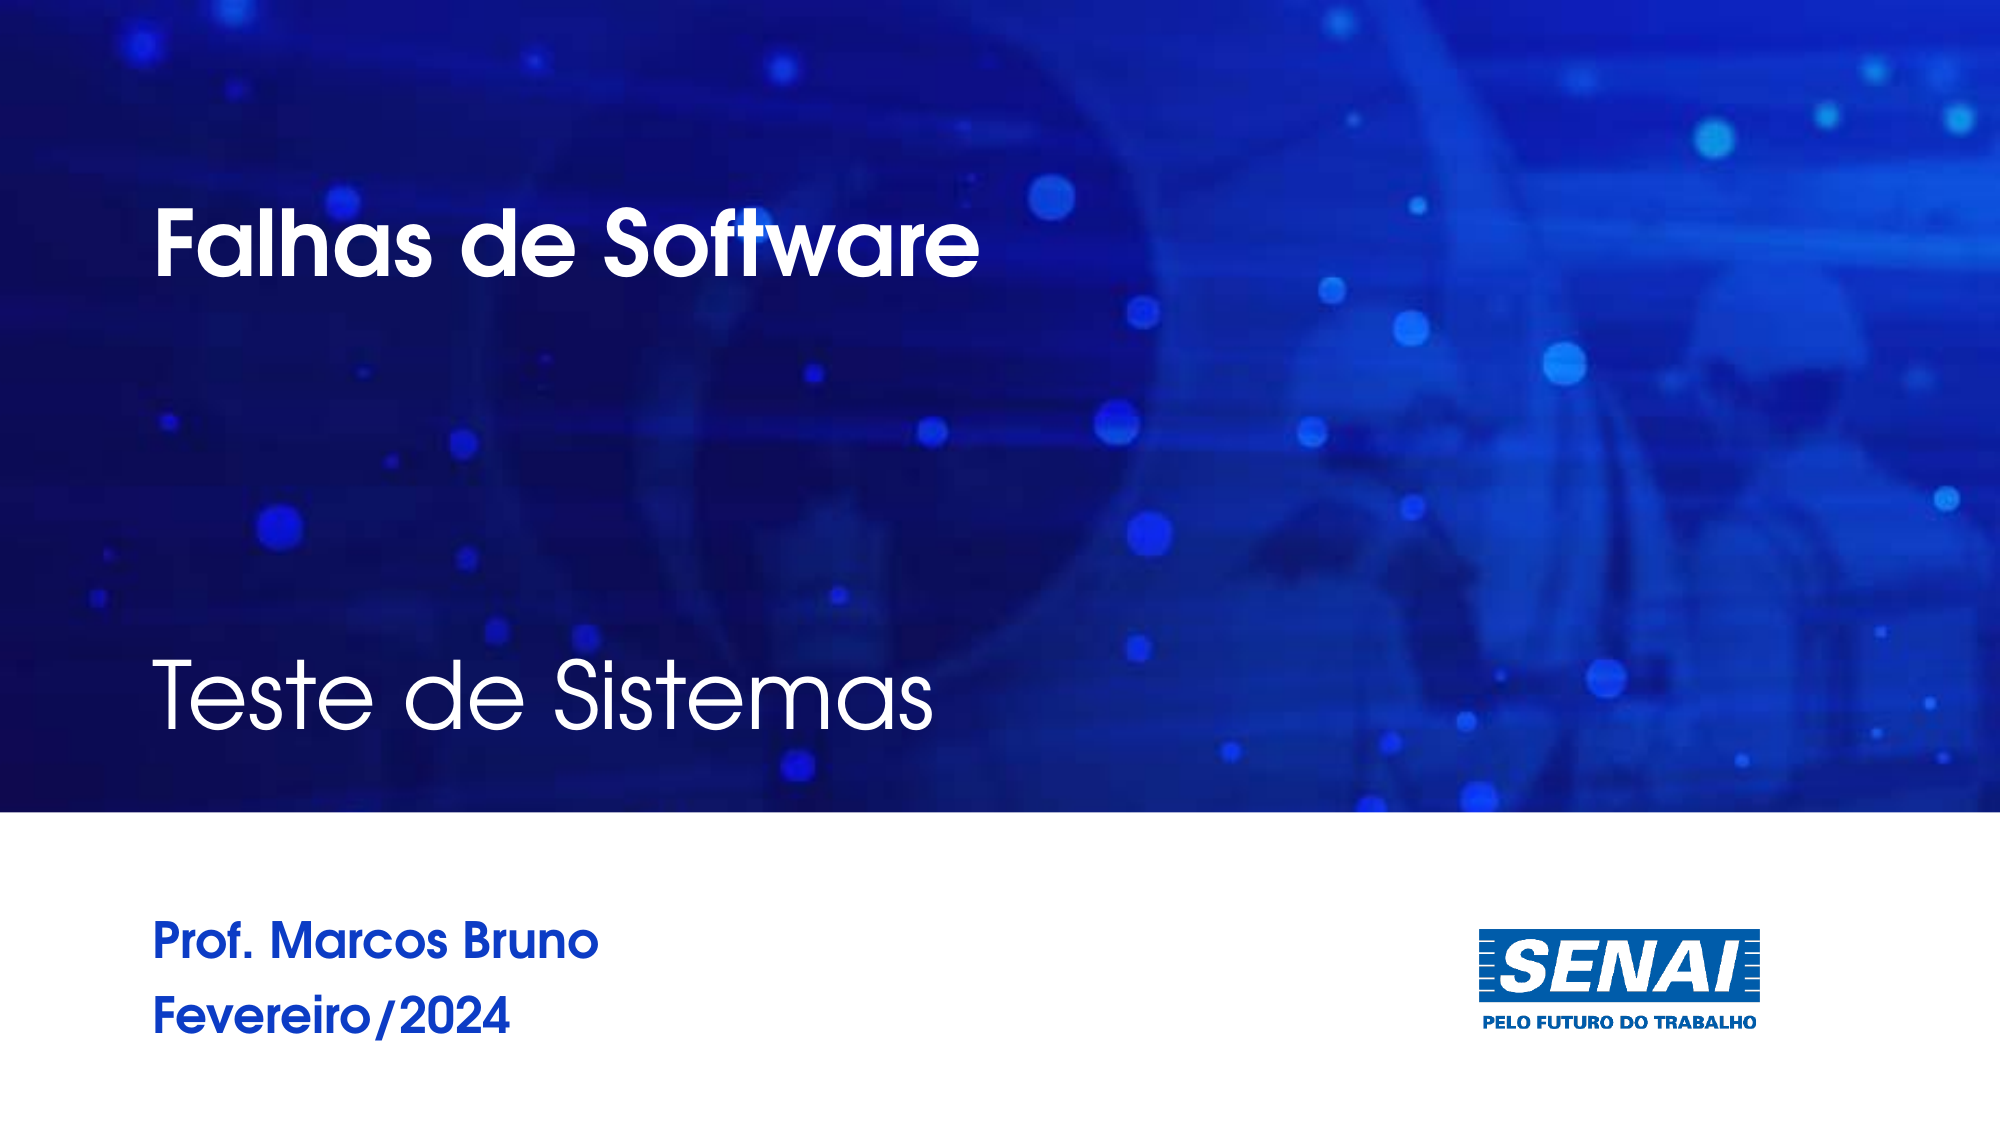

# Falhas de Software
Teste de Sistemas
Prof. Marcos Bruno
Fevereiro/2024